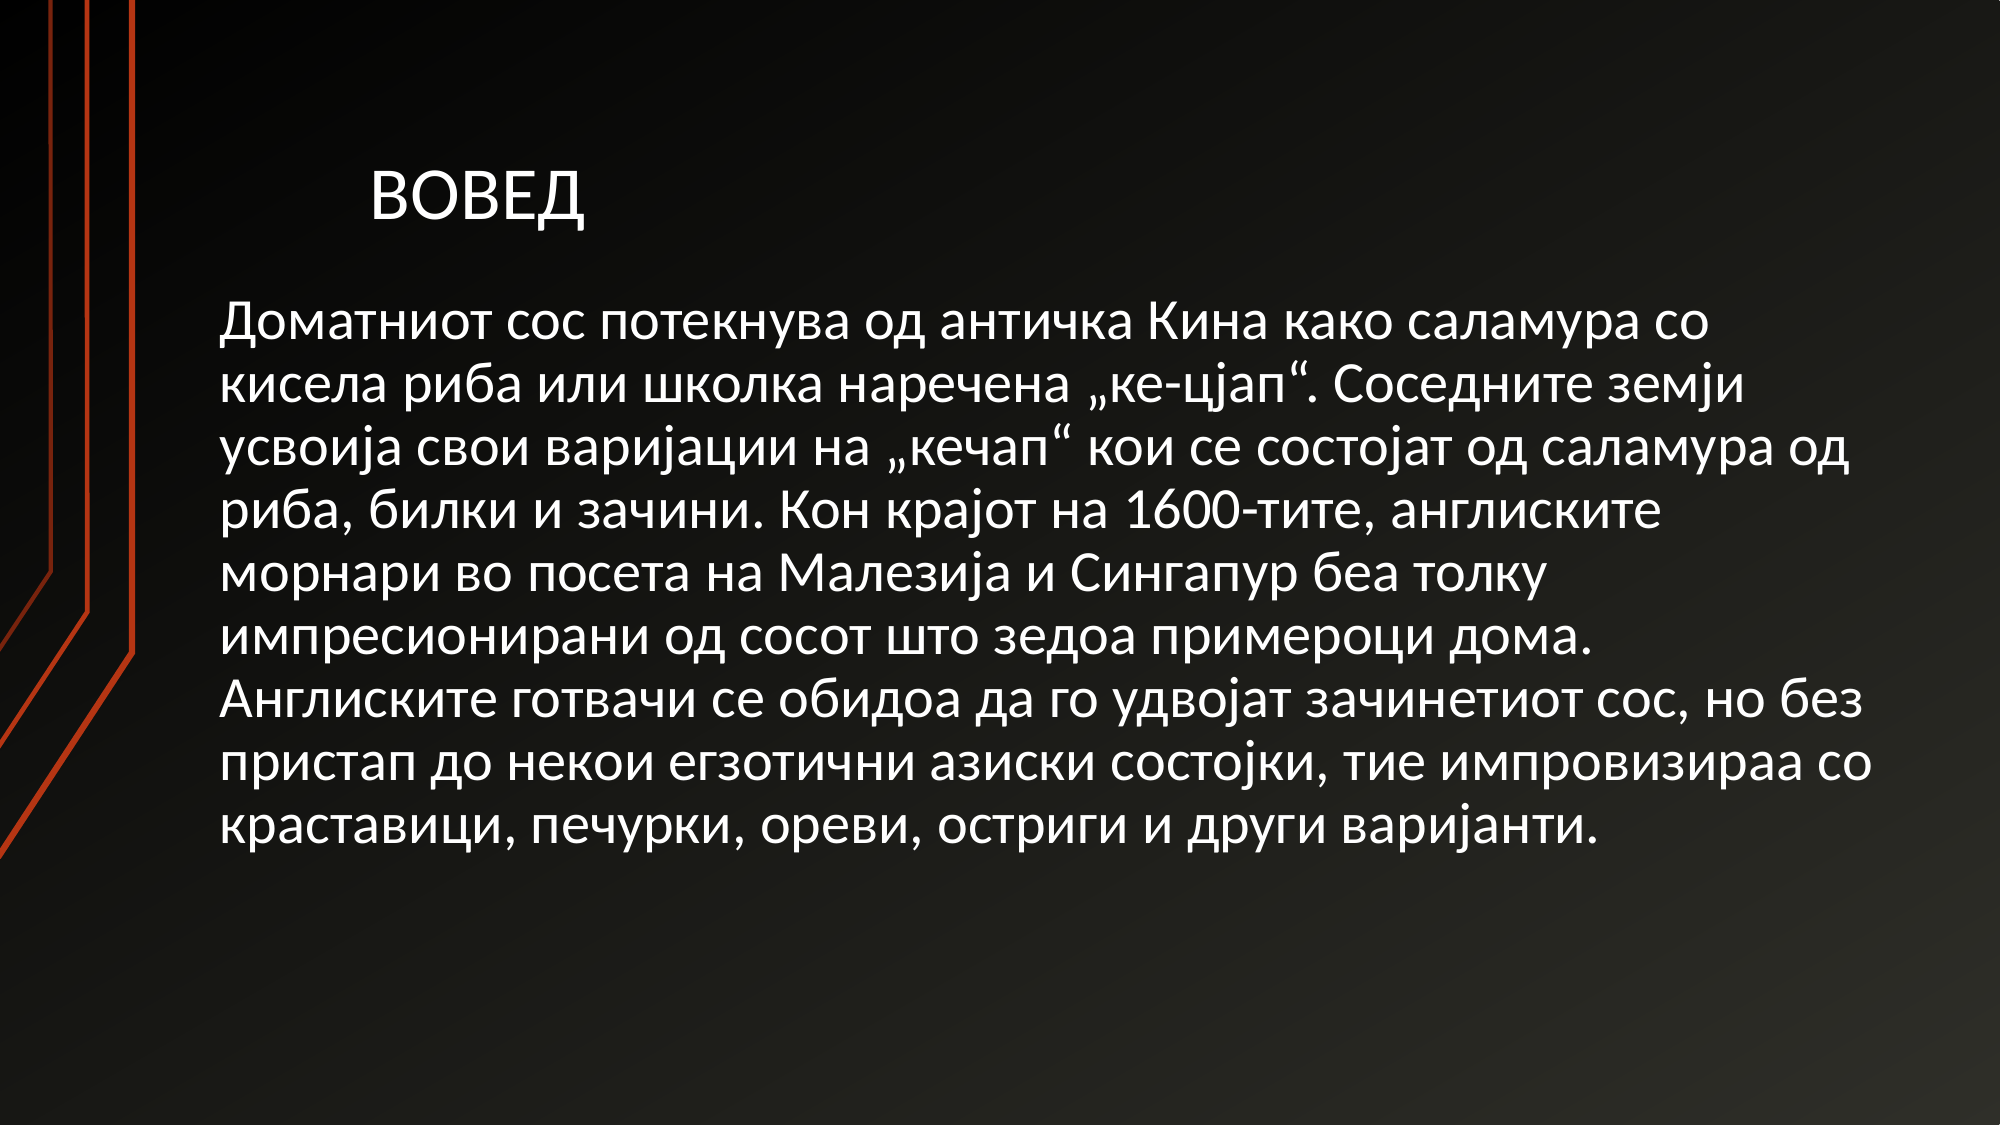

# ВОВЕД
Доматниот сос потекнува од античка Кина како саламура со кисела риба или школка наречена „ке-цјап“. Соседните земји усвоија свои варијации на „кечап“ кои се состојат од саламура од риба, билки и зачини. Кон крајот на 1600-тите, англиските морнари во посета на Малезија и Сингапур беа толку импресионирани од сосот што зедоа примероци дома. Англиските готвачи се обидоа да го удвојат зачинетиот сос, но без пристап до некои егзотични азиски состојки, тие импровизираа со краставици, печурки, ореви, остриги и други варијанти.